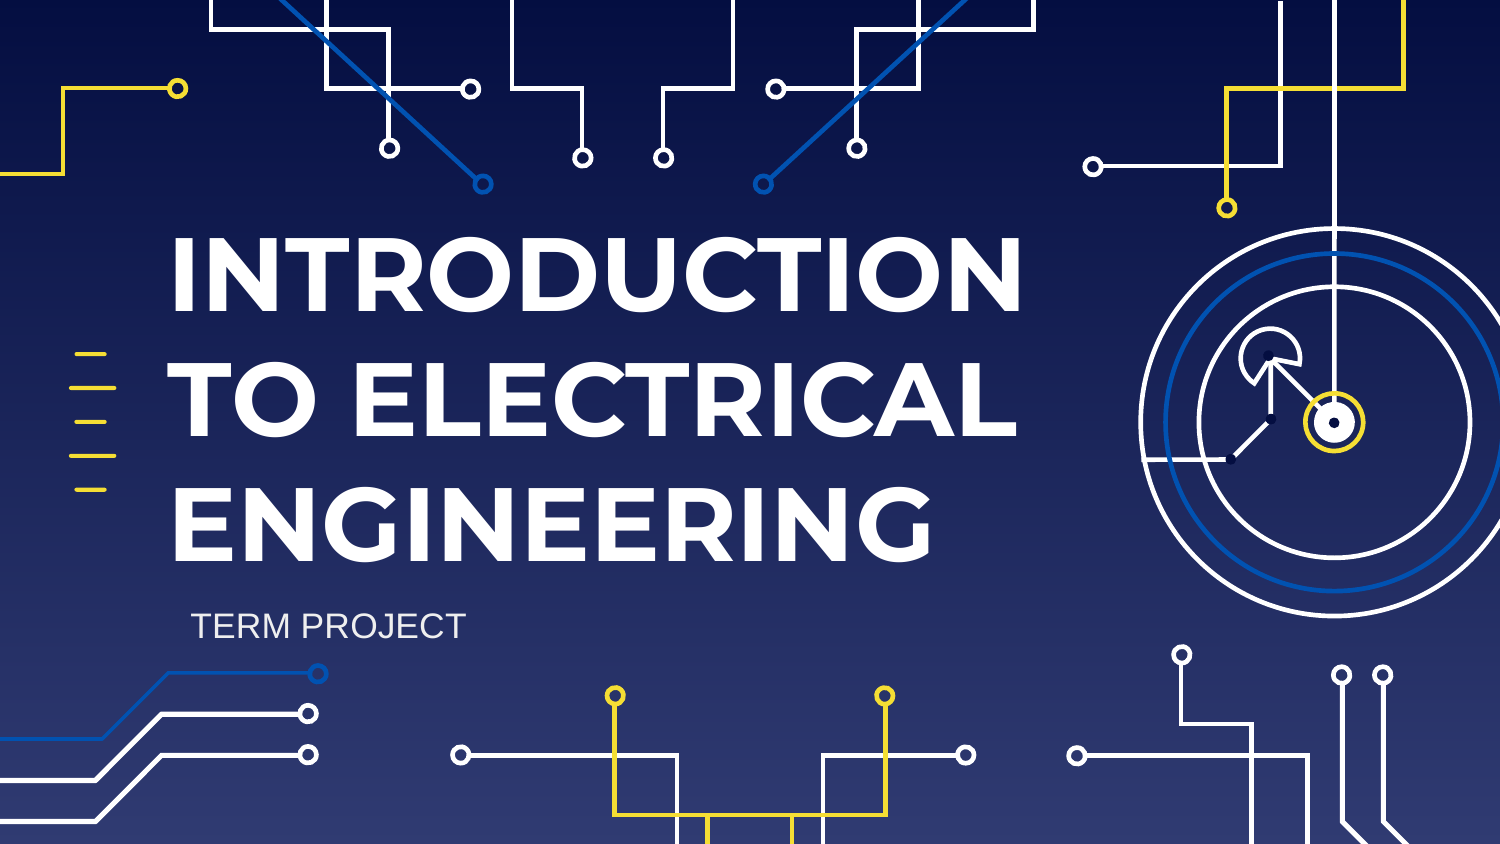

# INTRODUCTION TO ELECTRICAL ENGINEERING
TERM PROJECT